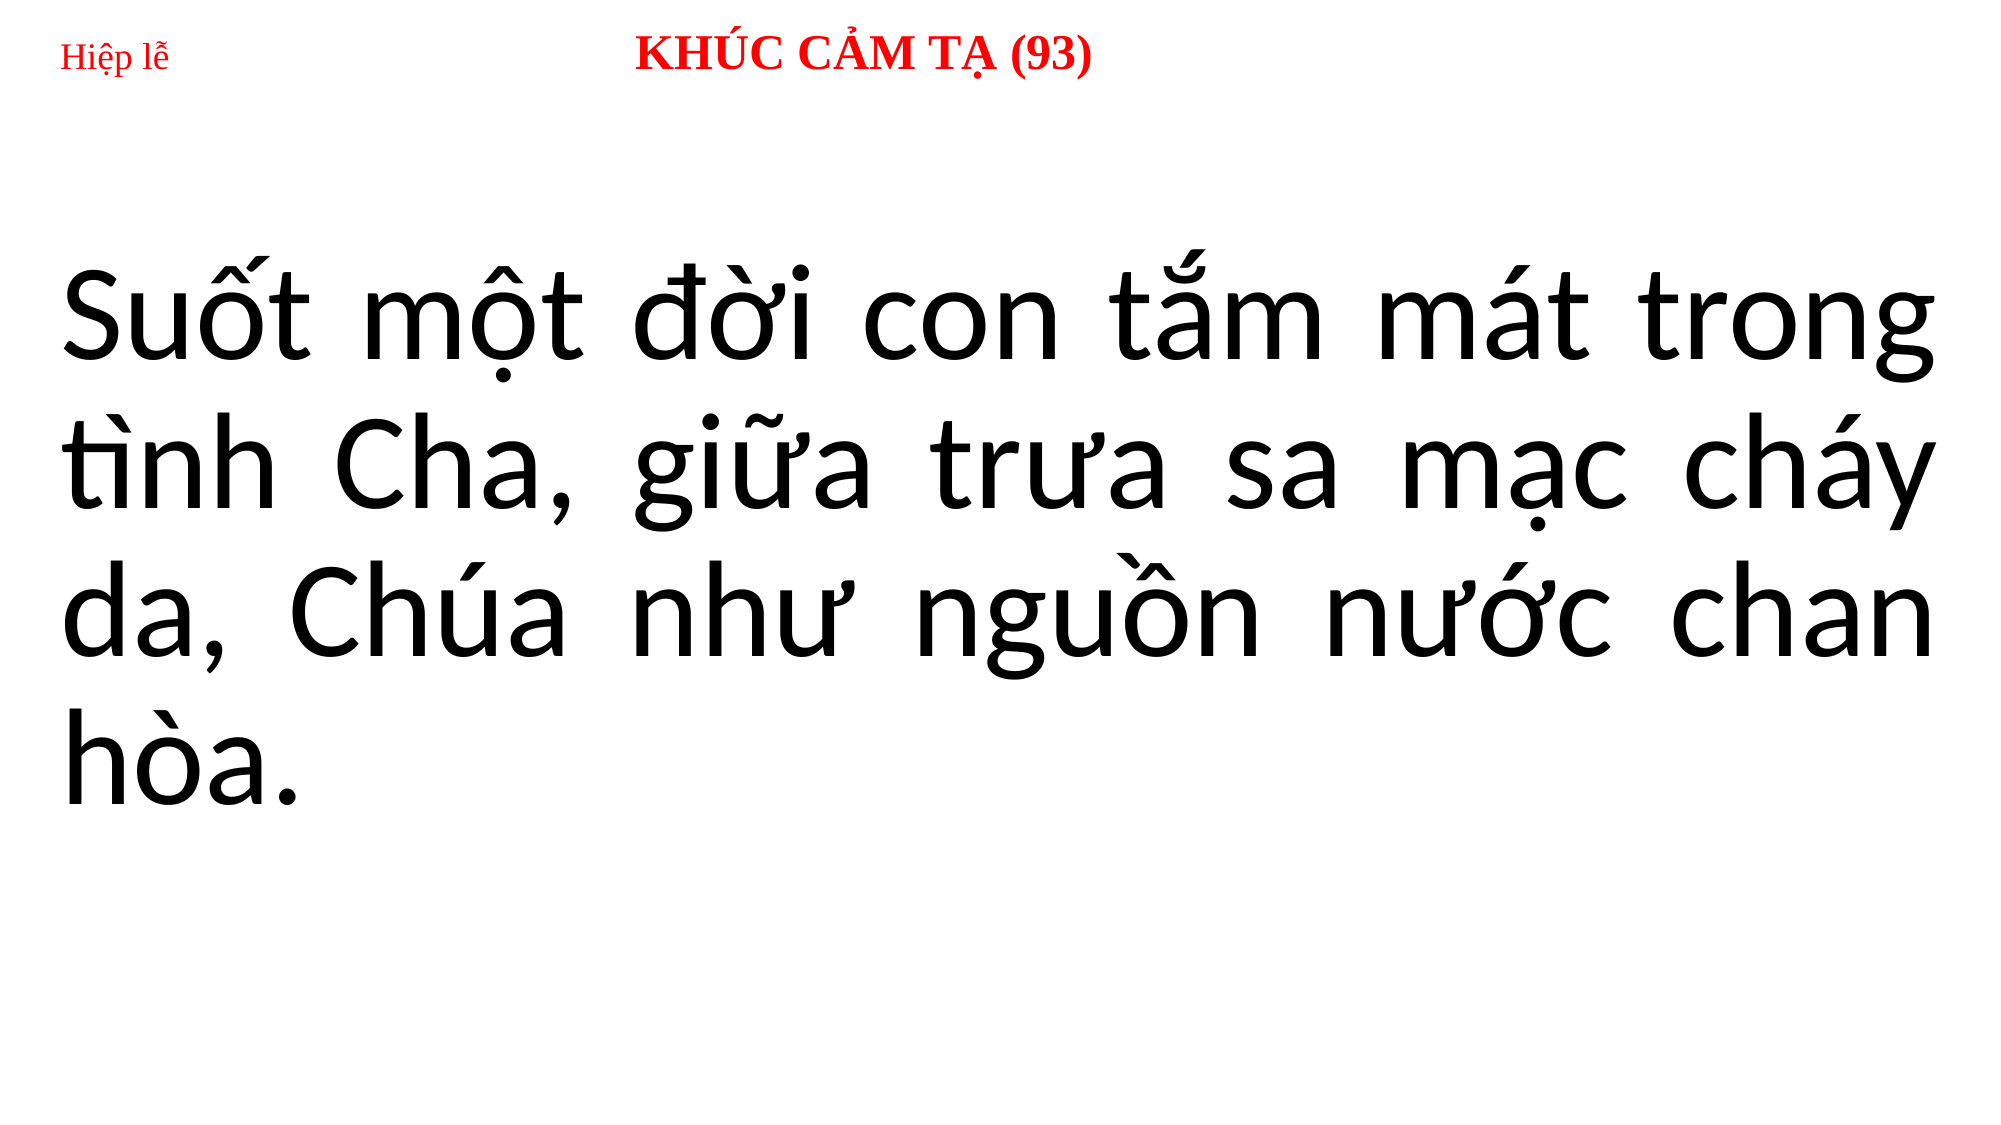

Hiệp lễ                                                 KHÚC CẢM TẠ (93)
Suốt một đời con tắm mát trong tình Cha, giữa trưa sa mạc cháy da, Chúa như nguồn nước chan hòa.